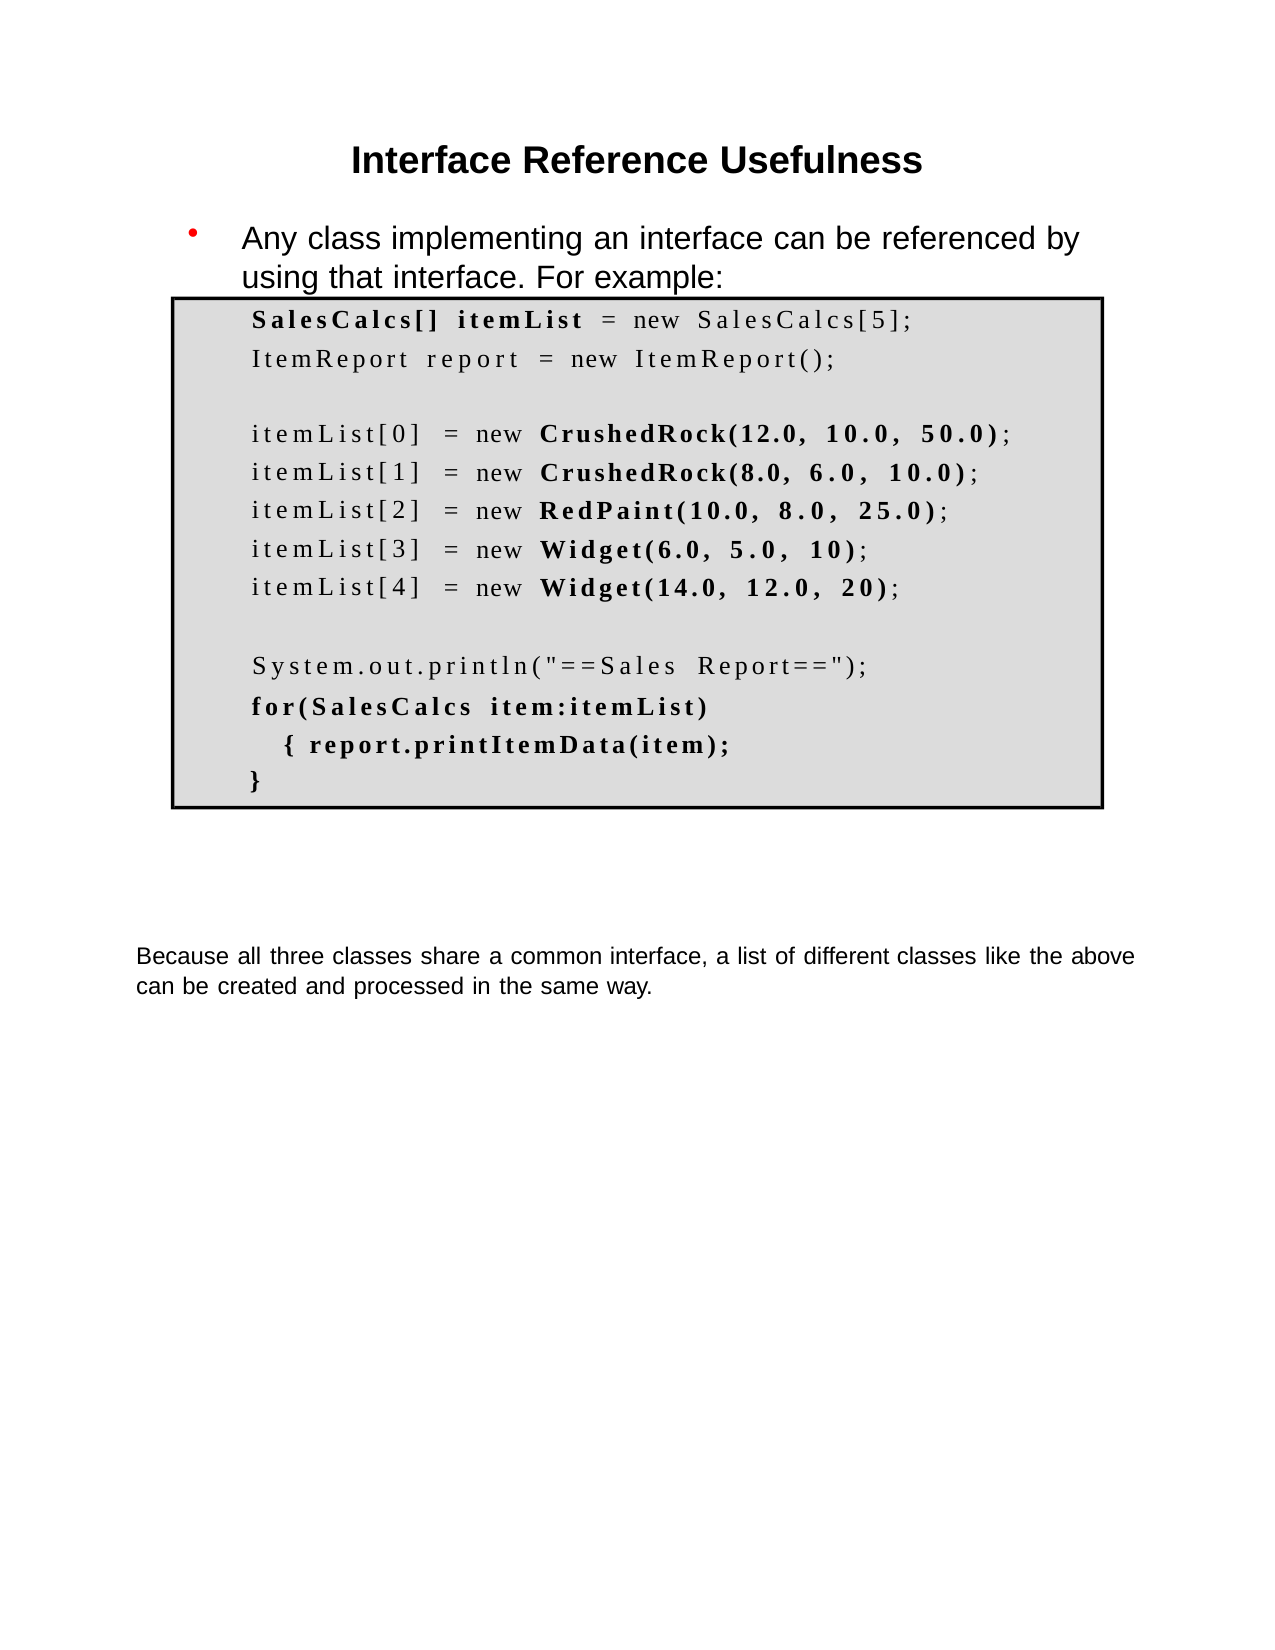

Interface Reference Usefulness
Any class implementing an interface can be referenced by using that interface. For example:
SalesCalcs[] itemList = new SalesCalcs[5]; ItemReport report = new ItemReport();

itemList[0] itemList[1] itemList[2] itemList[3] itemList[4]
= new CrushedRock(12.0, 10.0, 50.0);
= new CrushedRock(8.0, 6.0, 10.0);
= new RedPaint(10.0, 8.0, 25.0);
= new Widget(6.0, 5.0, 10);
= new Widget(14.0, 12.0, 20);
System.out.println("==Sales  Report==");
for(SalesCalcs item:itemList){ report.printItemData(item);
}

Because all three classes share a common interface, a list of different classes like the above can be created and processed in the same way.